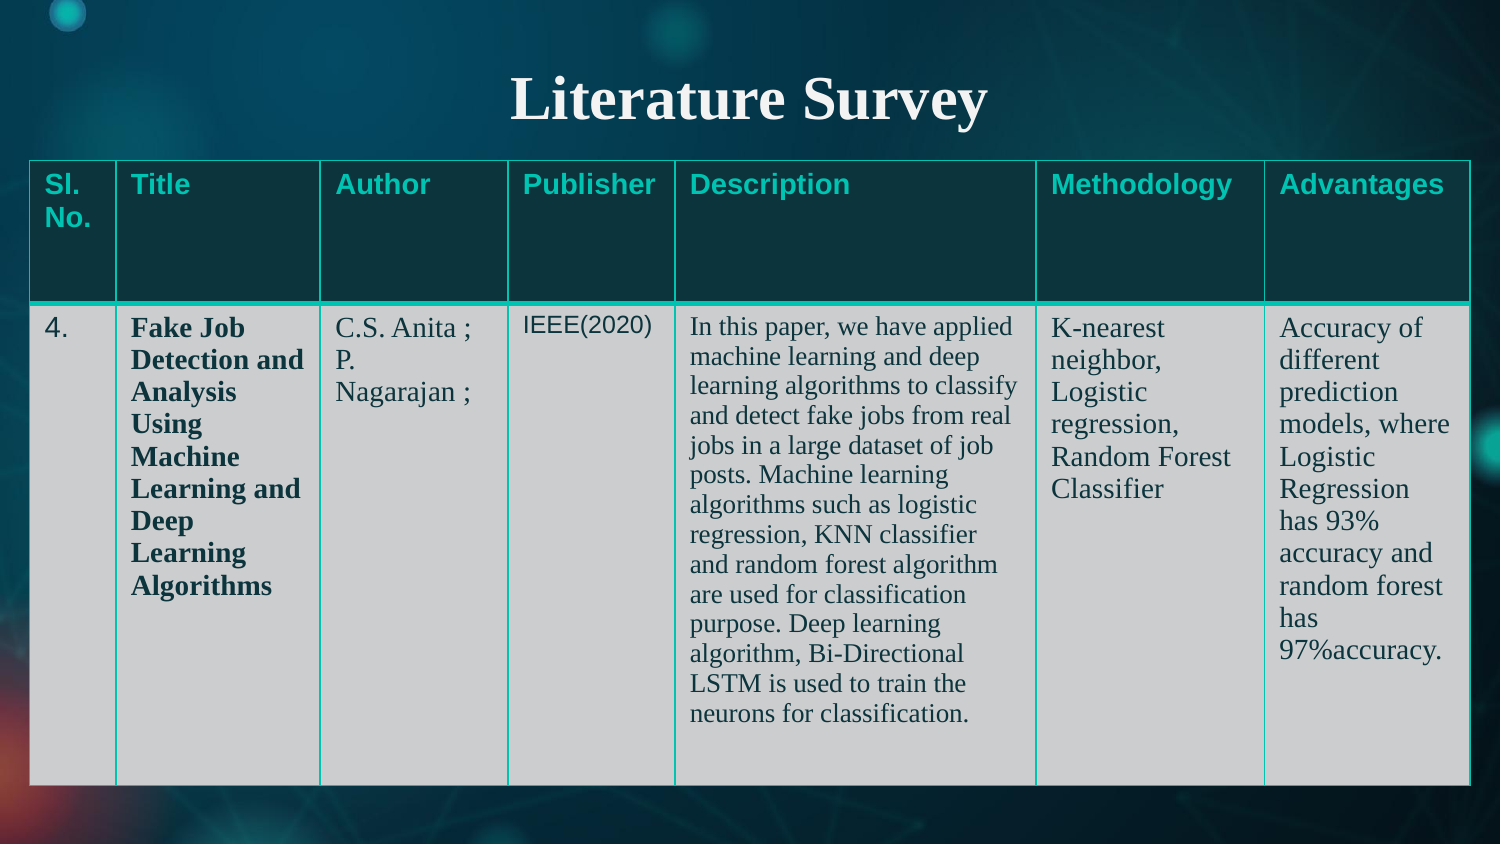

# Literature Survey
| Sl.No. | Title | Author | Publisher | Description | Methodology | Advantages |
| --- | --- | --- | --- | --- | --- | --- |
| 4. | Fake Job Detection and Analysis Using Machine Learning and Deep Learning Algorithms | C.S. Anita ; P. Nagarajan ; | IEEE(2020) | In this paper, we have applied machine learning and deep learning algorithms to classify and detect fake jobs from real jobs in a large dataset of job posts. Machine learning algorithms such as logistic regression, KNN classifier and random forest algorithm are used for classification purpose. Deep learning algorithm, Bi-Directional LSTM is used to train the neurons for classification. | K-nearest neighbor, Logistic regression, Random Forest Classifier | Accuracy of different prediction models, where Logistic Regression has 93% accuracy and random forest has 97%accuracy. |